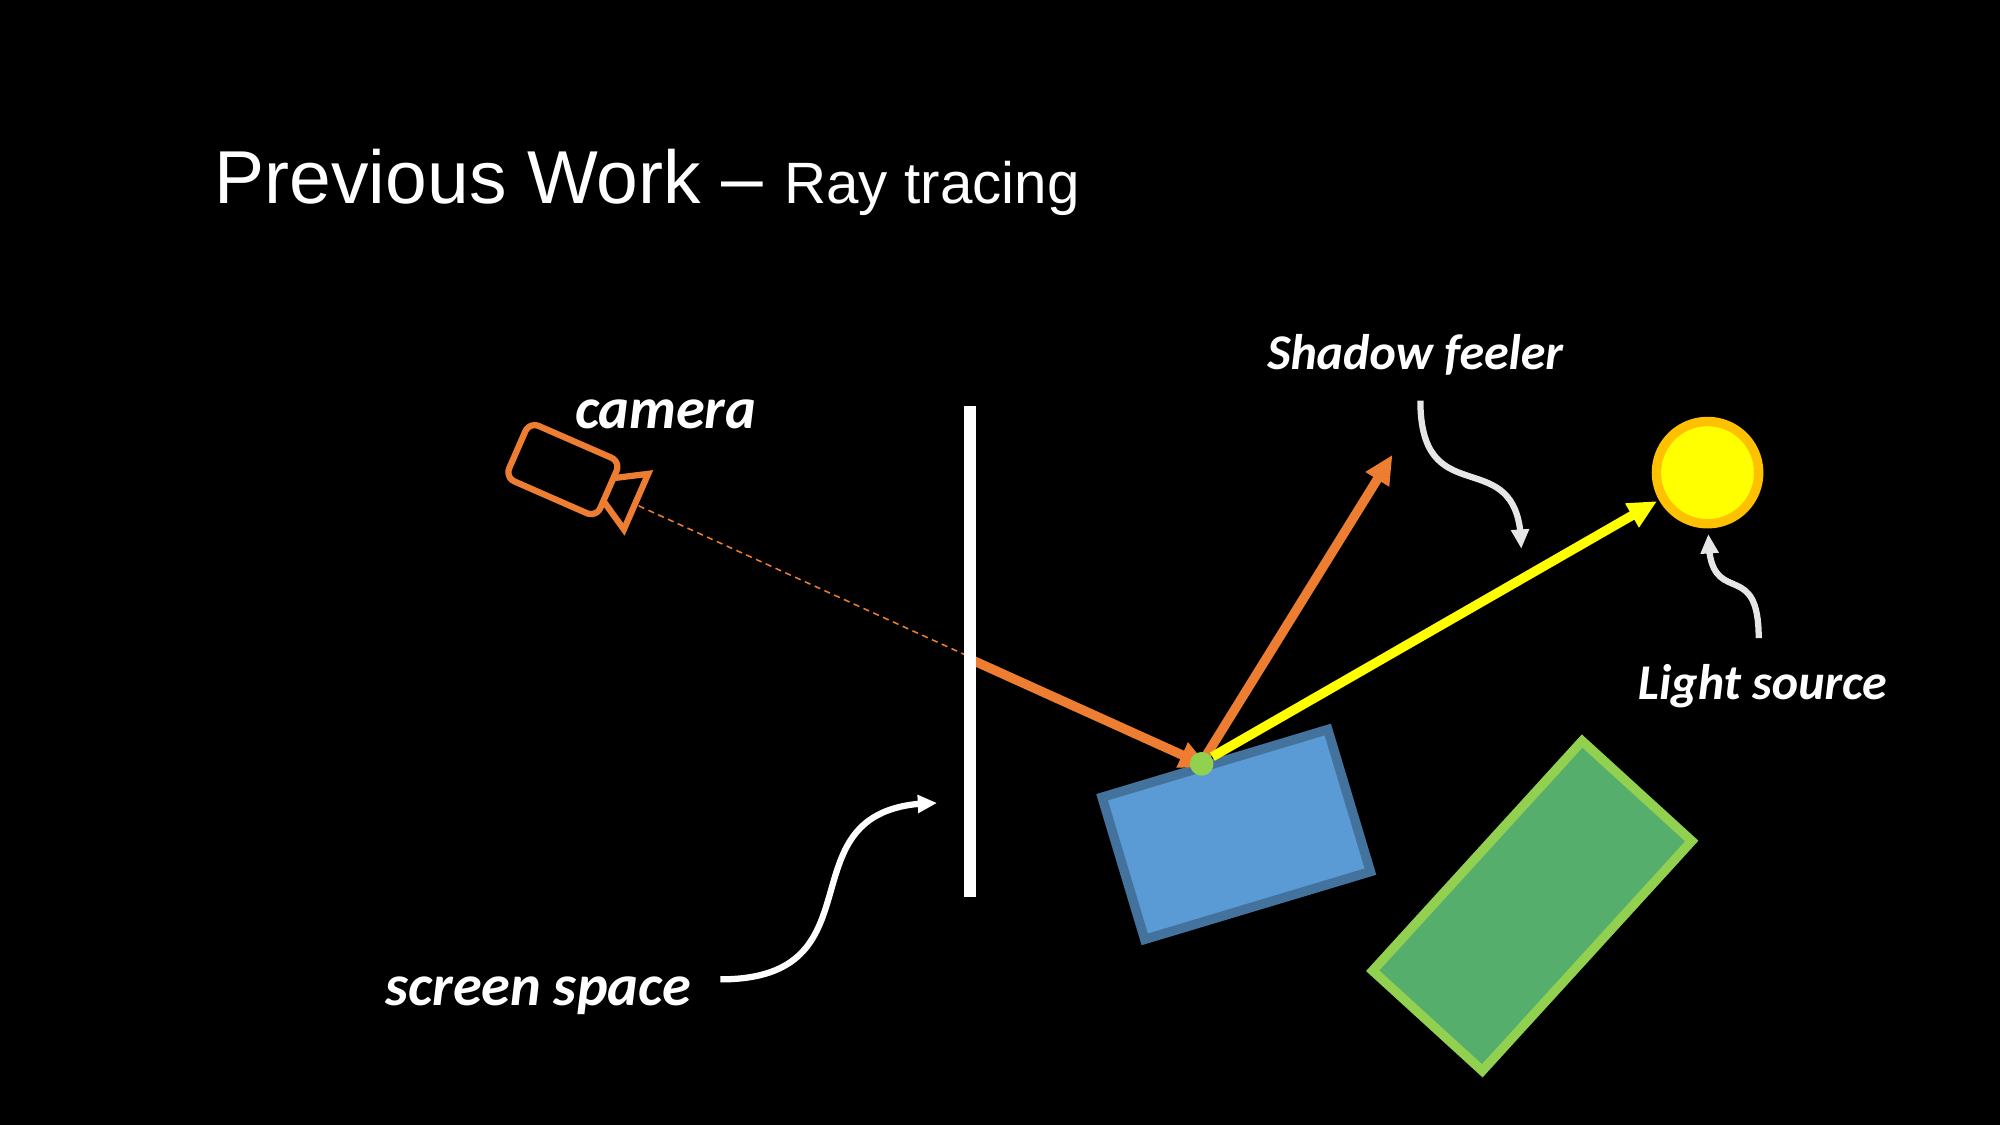

Previous Work – Ray tracing
Shadow feeler
camera

Light source

screen space